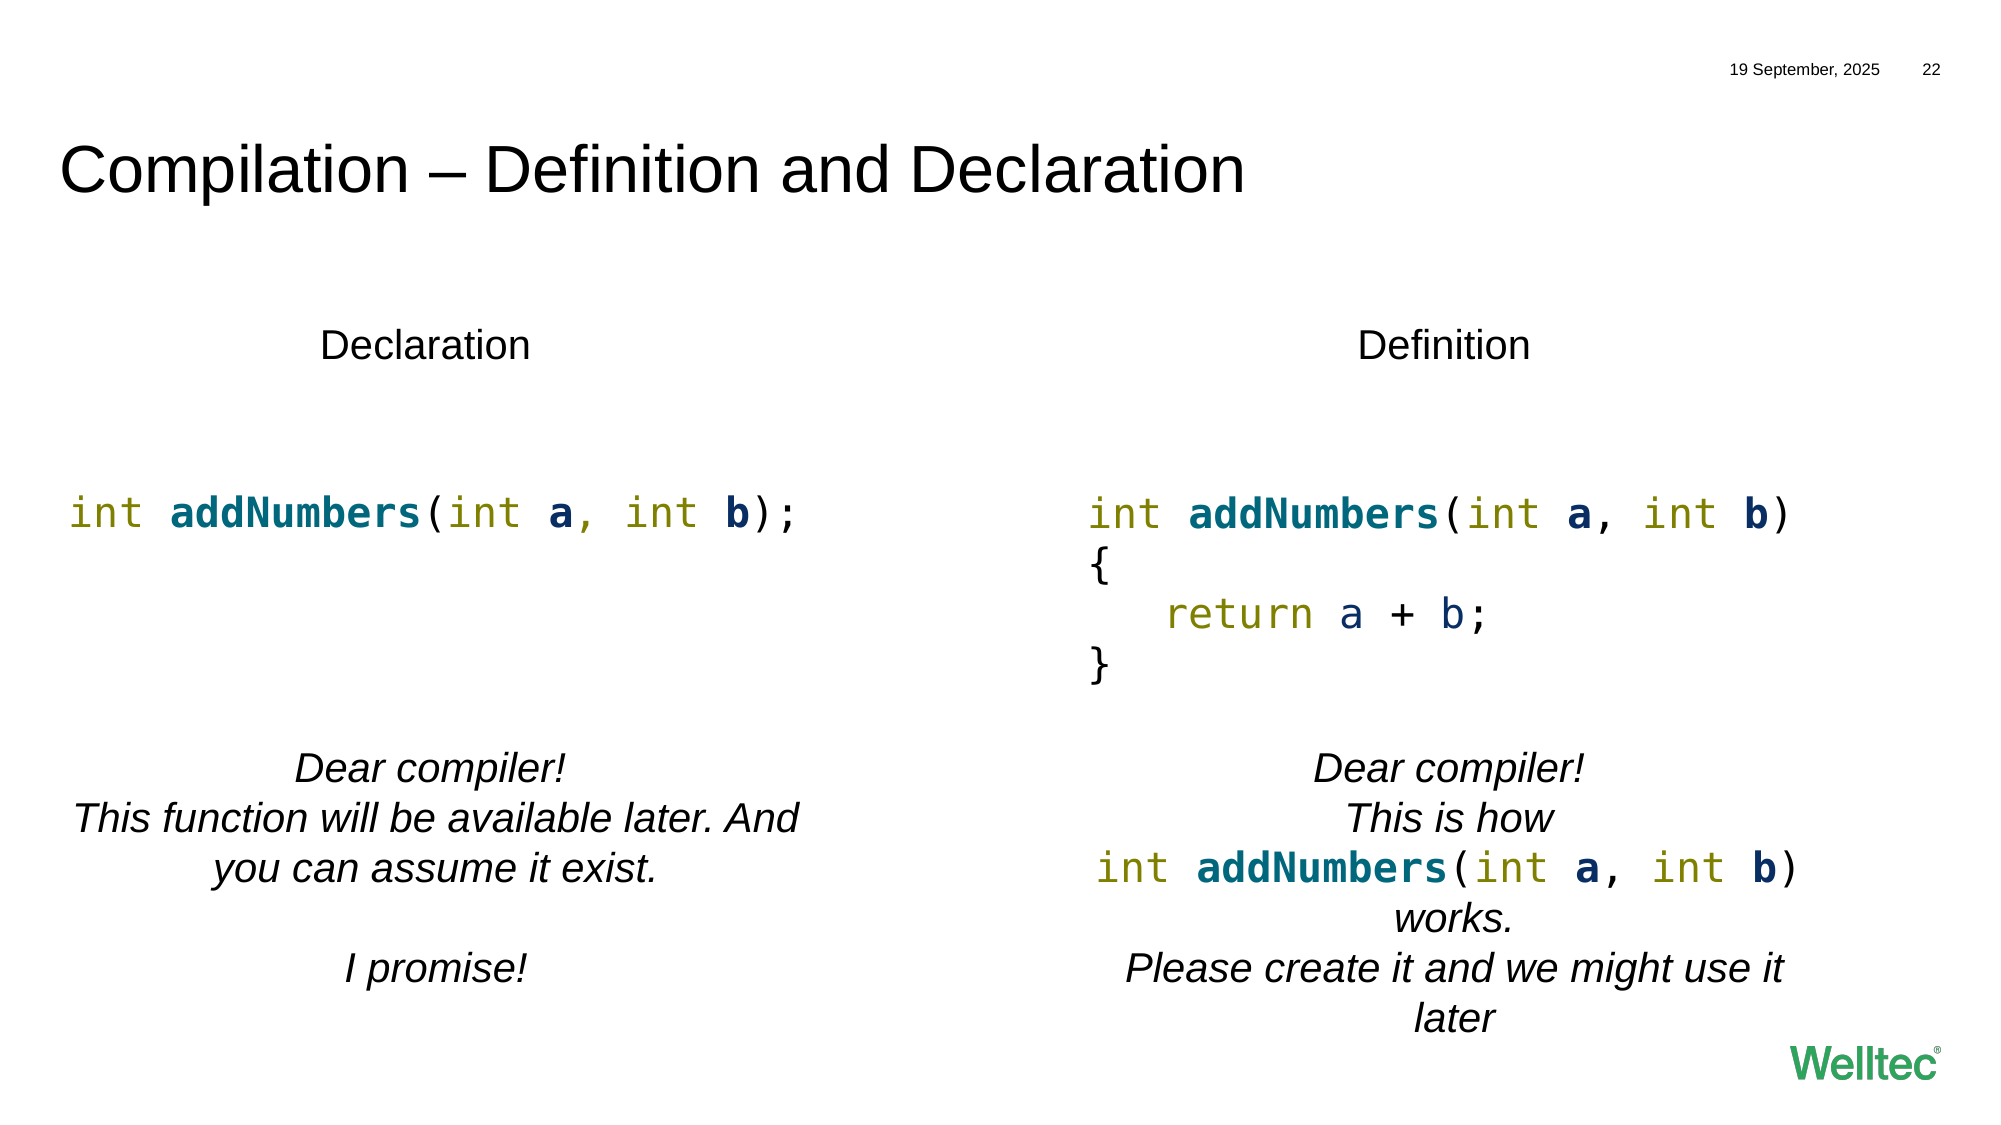

19 September, 2025
22
# Compilation – Definition and Declaration
Declaration
Definition

int addNumbers(int a, int b);
int addNumbers(int a, int b)
{
   return a + b;
}
Dear compiler!
This function will be available later. And you can assume it exist.

I promise!
Dear compiler!
This is how
int addNumbers(int a, int b)
works.
Please create it and we might use it later